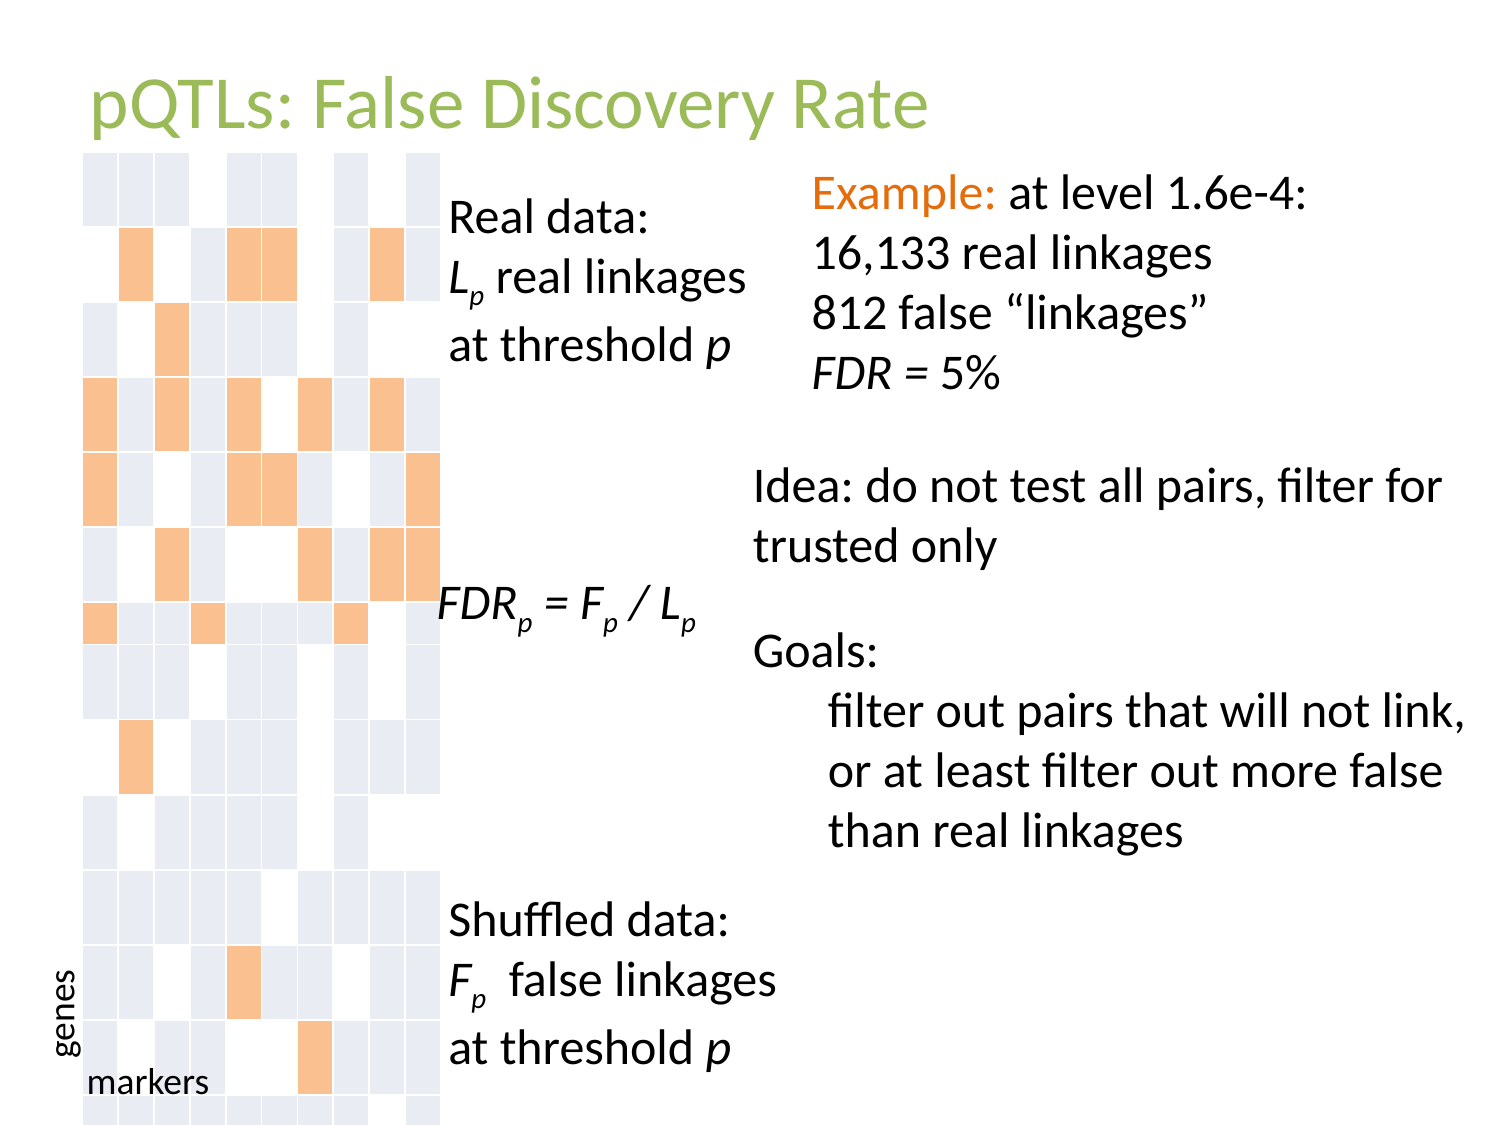

pQTLs: False Discovery Rate
|  |  |  |  |  |  |  |  |  |  |
| --- | --- | --- | --- | --- | --- | --- | --- | --- | --- |
|  |  |  |  |  |  |  |  |  |  |
|  |  |  |  |  |  |  |  |  |  |
|  |  |  |  |  |  |  |  |  |  |
|  |  |  |  |  |  |  |  |  |  |
|  |  |  |  |  |  |  |  |  |  |
|  |  |  |  |  |  |  |  |  |  |
Example: at level 1.6e-4:
16,133 real linkages
812 false “linkages”
FDR = 5%

Real data:
Lp real linkages
at threshold p
Idea: do not test all pairs, filter for trusted only

Goals:
filter out pairs that will not link,
or at least filter out more false than real linkages
FDRp = Fp / Lp
|  |  |  |  |  |  |  |  |  |  |
| --- | --- | --- | --- | --- | --- | --- | --- | --- | --- |
|  |  |  |  |  |  |  |  |  |  |
|  |  |  |  |  |  |  |  |  |  |
|  |  |  |  |  |  |  |  |  |  |
|  |  |  |  |  |  |  |  |  |  |
|  |  |  |  |  |  |  |  |  |  |
|  |  |  |  |  |  |  |  |  |  |
Shuffled data:
Fp  false linkages
at threshold p
genes
markers